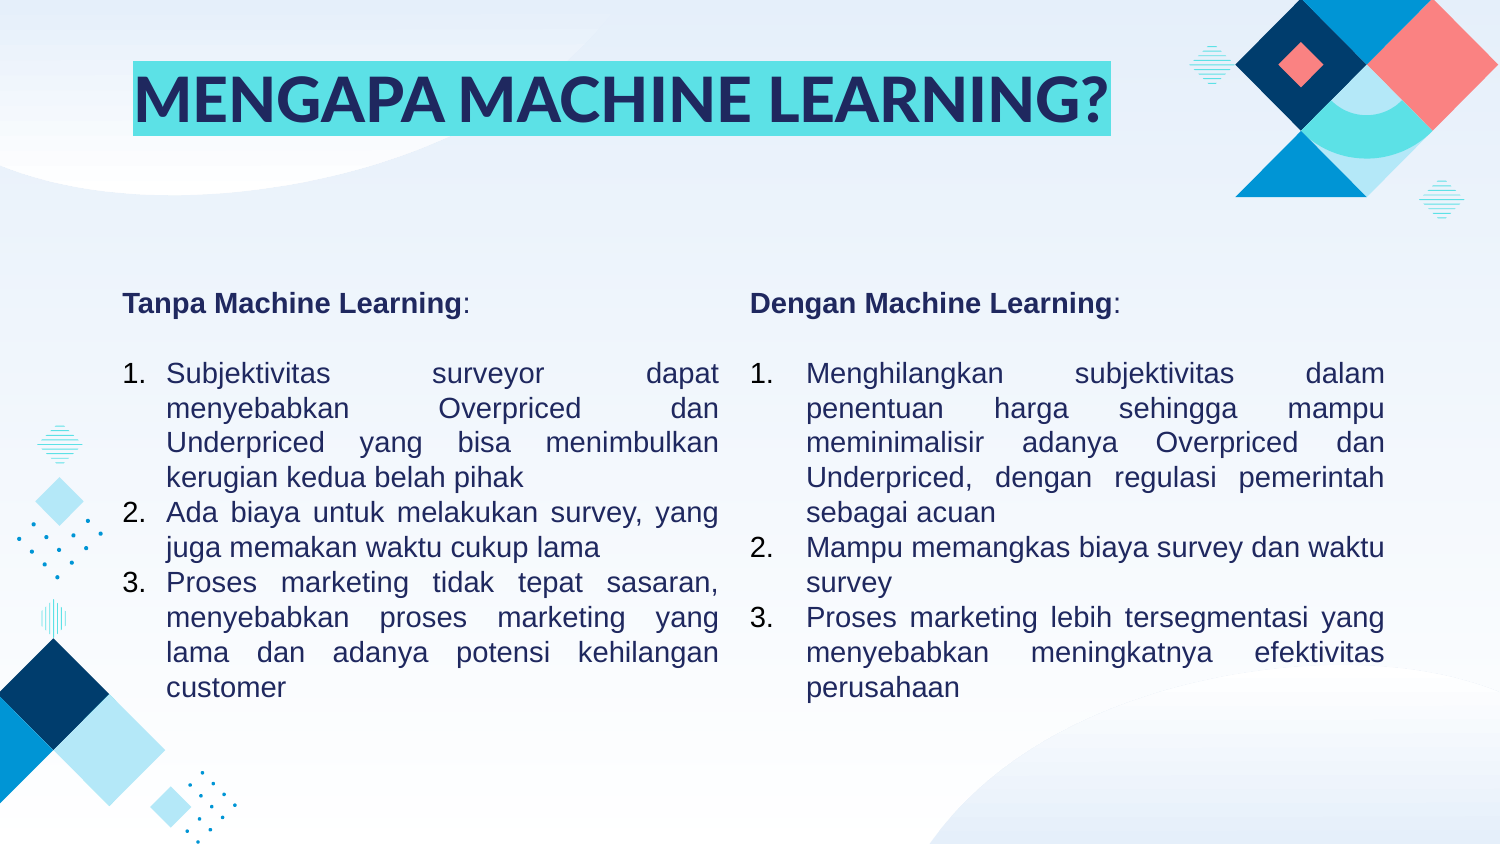

# MENGAPA MACHINE LEARNING?
Tanpa Machine Learning:

Subjektivitas surveyor dapat menyebabkan Overpriced dan Underpriced yang bisa menimbulkan kerugian kedua belah pihak
Ada biaya untuk melakukan survey, yang juga memakan waktu cukup lama
Proses marketing tidak tepat sasaran, menyebabkan proses marketing yang lama dan adanya potensi kehilangan customer

Dengan Machine Learning:

Menghilangkan subjektivitas dalam penentuan harga sehingga mampu meminimalisir adanya Overpriced dan Underpriced, dengan regulasi pemerintah sebagai acuan
Mampu memangkas biaya survey dan waktu survey
Proses marketing lebih tersegmentasi yang menyebabkan meningkatnya efektivitas perusahaan